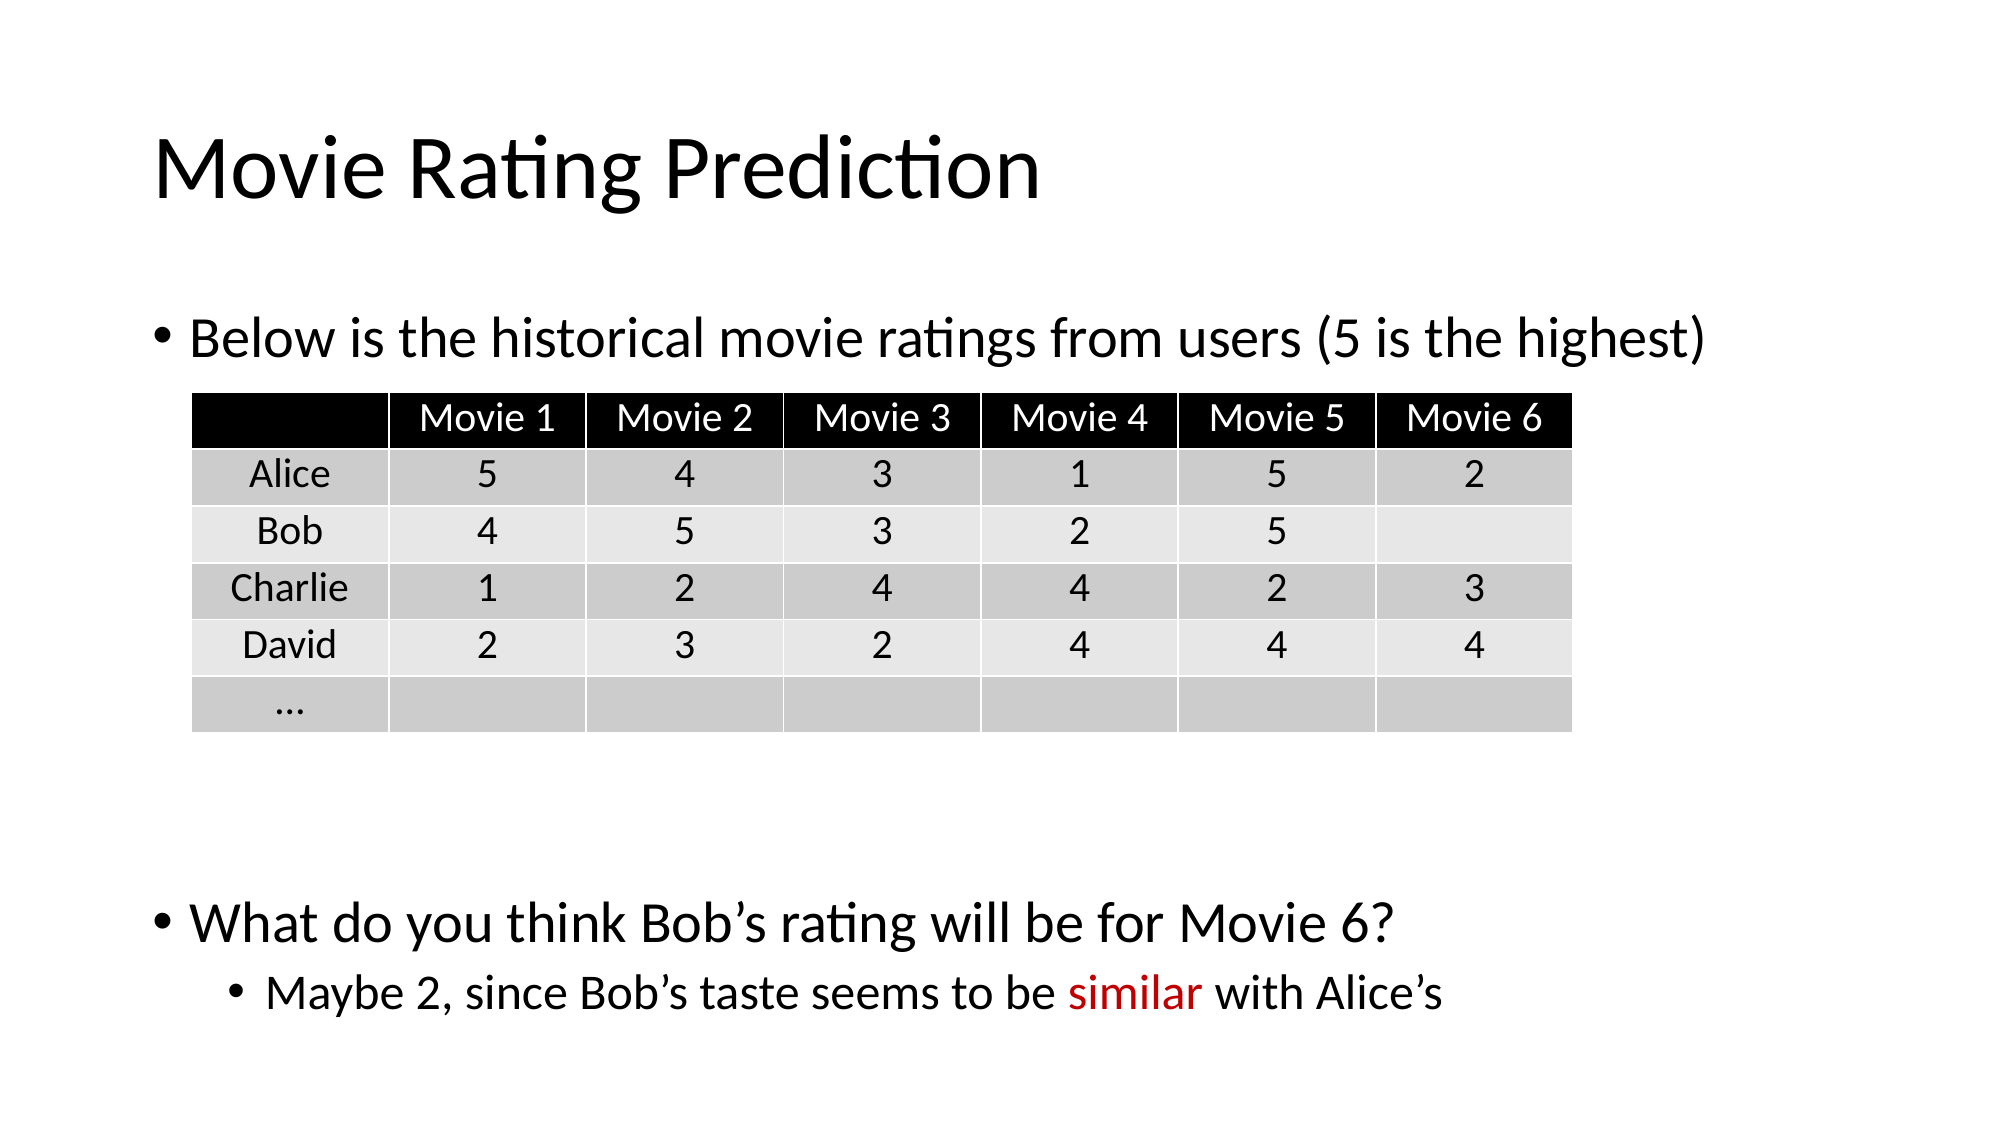

# Movie Rating Prediction
Below is the historical movie ratings from users (5 is the highest)

What do you think Bob’s rating will be for Movie 6?
Maybe 2, since Bob’s taste seems to be similar with Alice’s

|  | Movie 1 | Movie 2 | Movie 3 | Movie 4 | Movie 5 | Movie 6 |
| --- | --- | --- | --- | --- | --- | --- |
| Alice | 5 | 4 | 3 | 1 | 5 | 2 |
| Bob | 4 | 5 | 3 | 2 | 5 |  |
| Charlie | 1 | 2 | 4 | 4 | 2 | 3 |
| David | 2 | 3 | 2 | 4 | 4 | 4 |
| … |  |  |  |  |  |  |